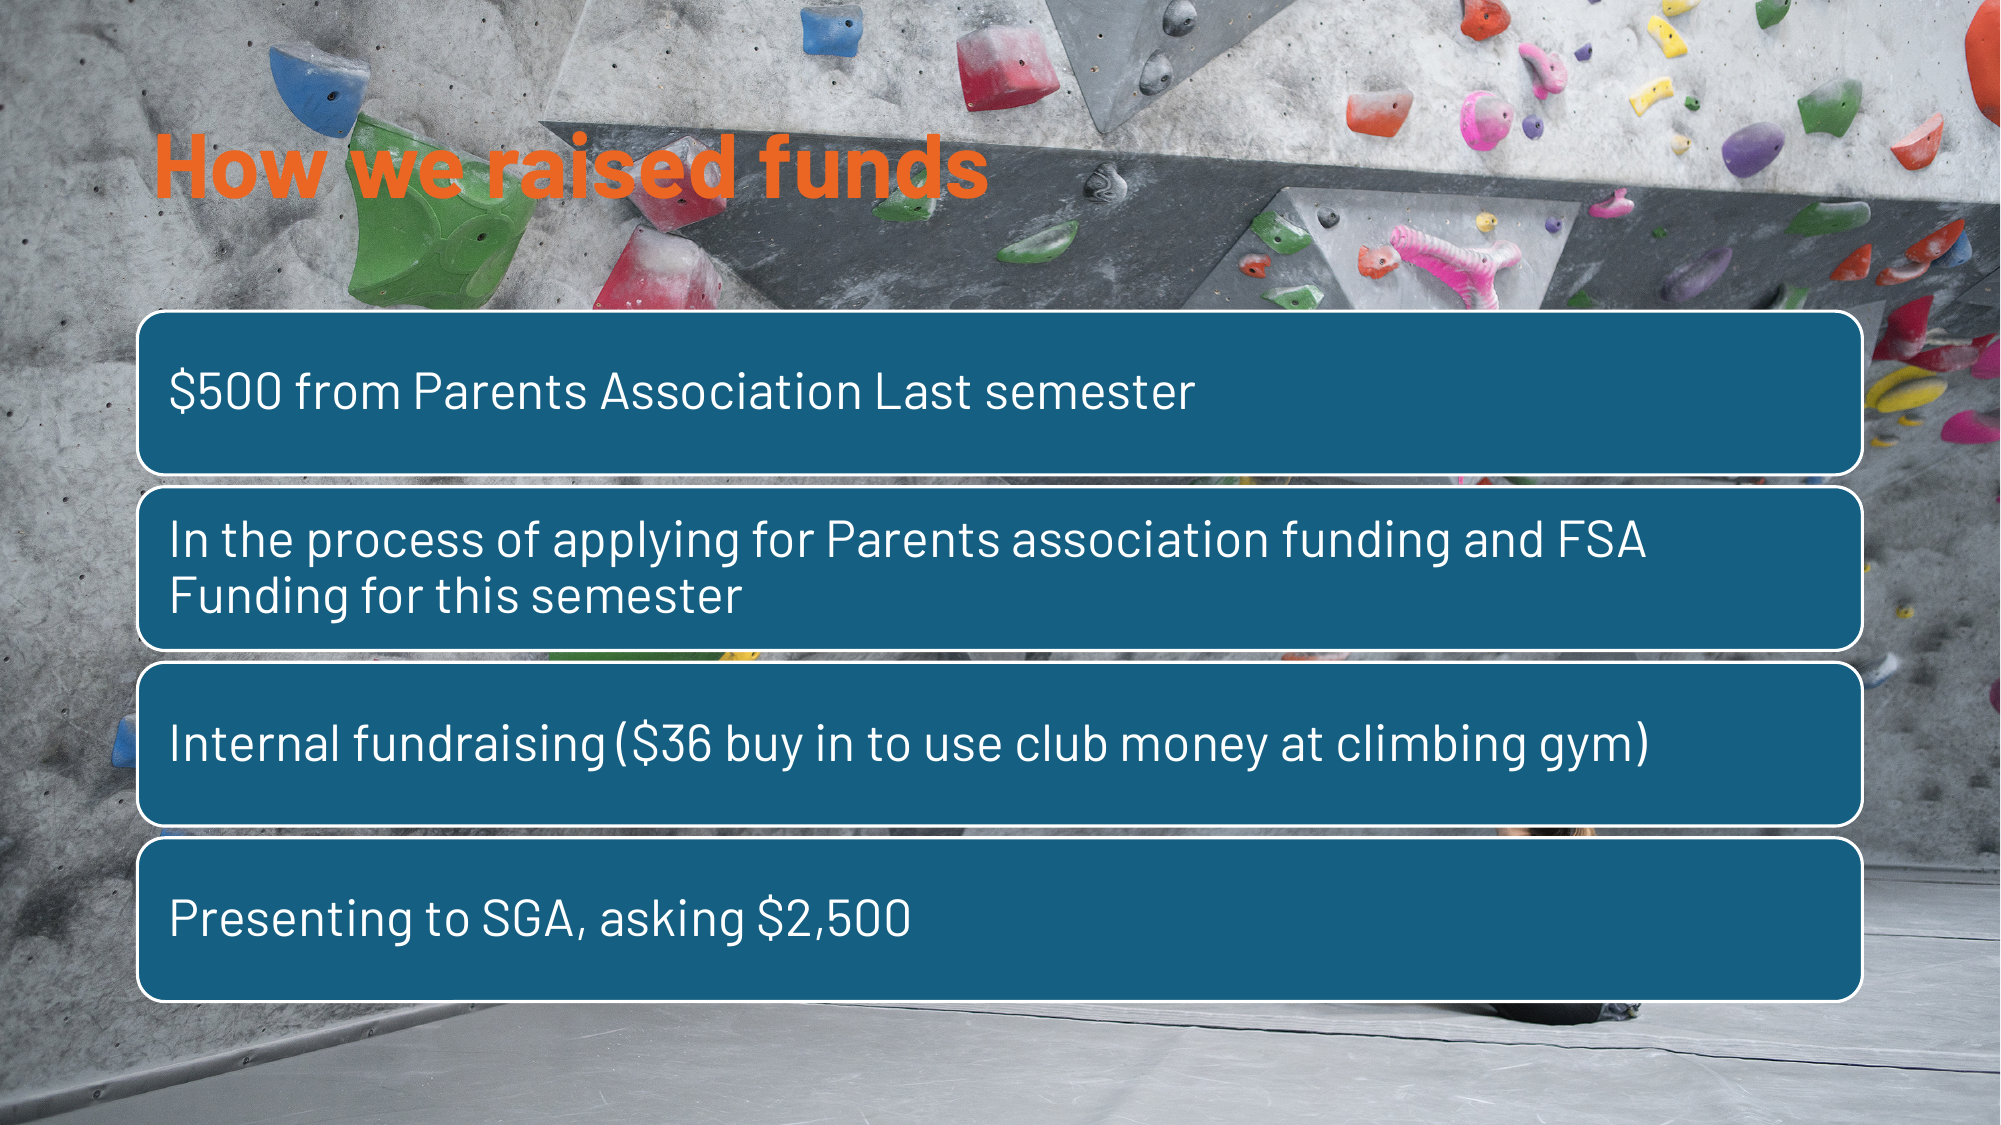

# How we raised funds
$500 from Parents Association Last semester
In the process of applying for Parents association funding and FSA Funding for this semester
Internal fundraising ($36 buy in to use club money at climbing gym)
Presenting to SGA, asking $2,500